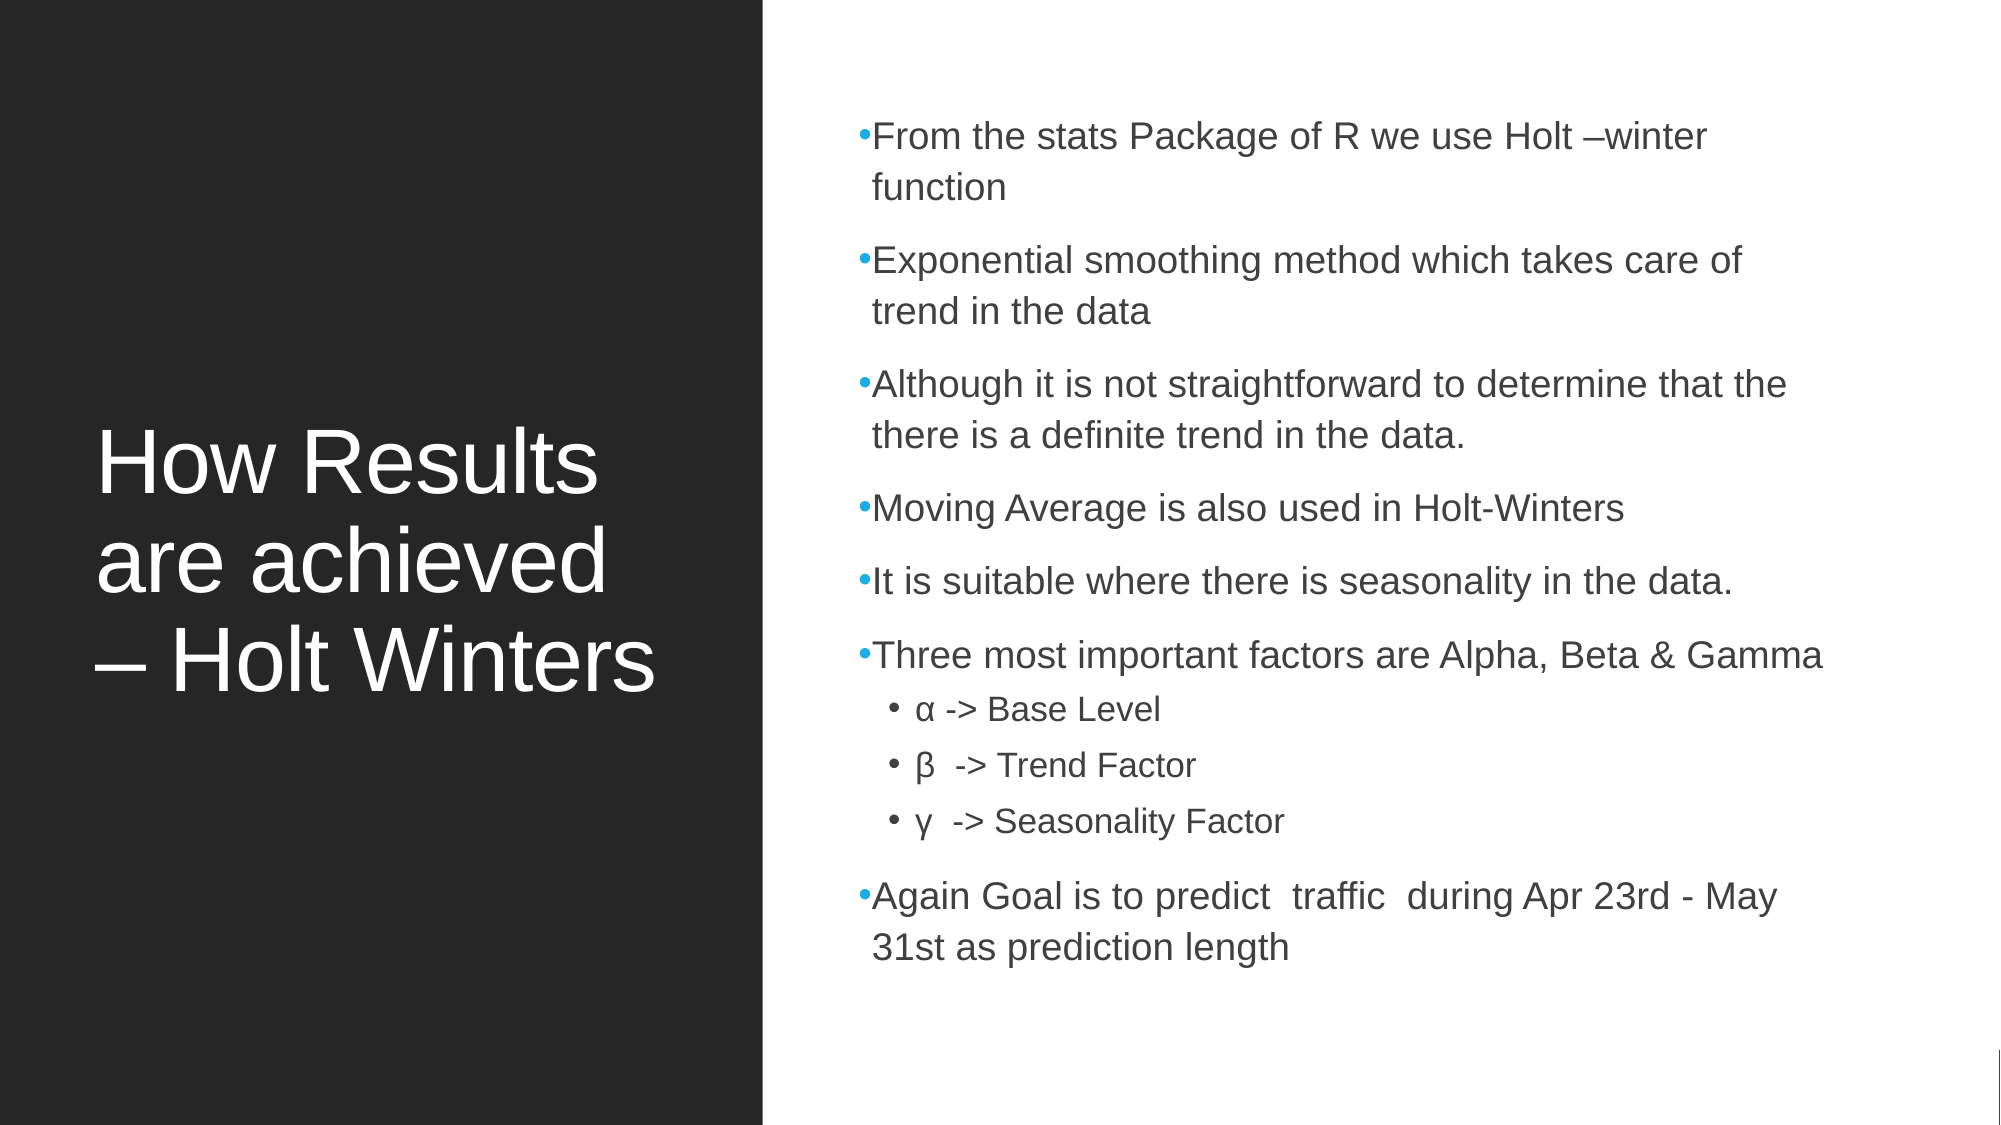

# How Results are achieved – Holt Winters
From the stats Package of R we use Holt –winter function
Exponential smoothing method which takes care of trend in the data
Although it is not straightforward to determine that the there is a definite trend in the data.
Moving Average is also used in Holt-Winters
It is suitable where there is seasonality in the data.
Three most important factors are Alpha, Beta & Gamma
α -> Base Level
β  -> Trend Factor
γ  -> Seasonality Factor
Again Goal is to predict  traffic  during Apr 23rd - May 31st as prediction length